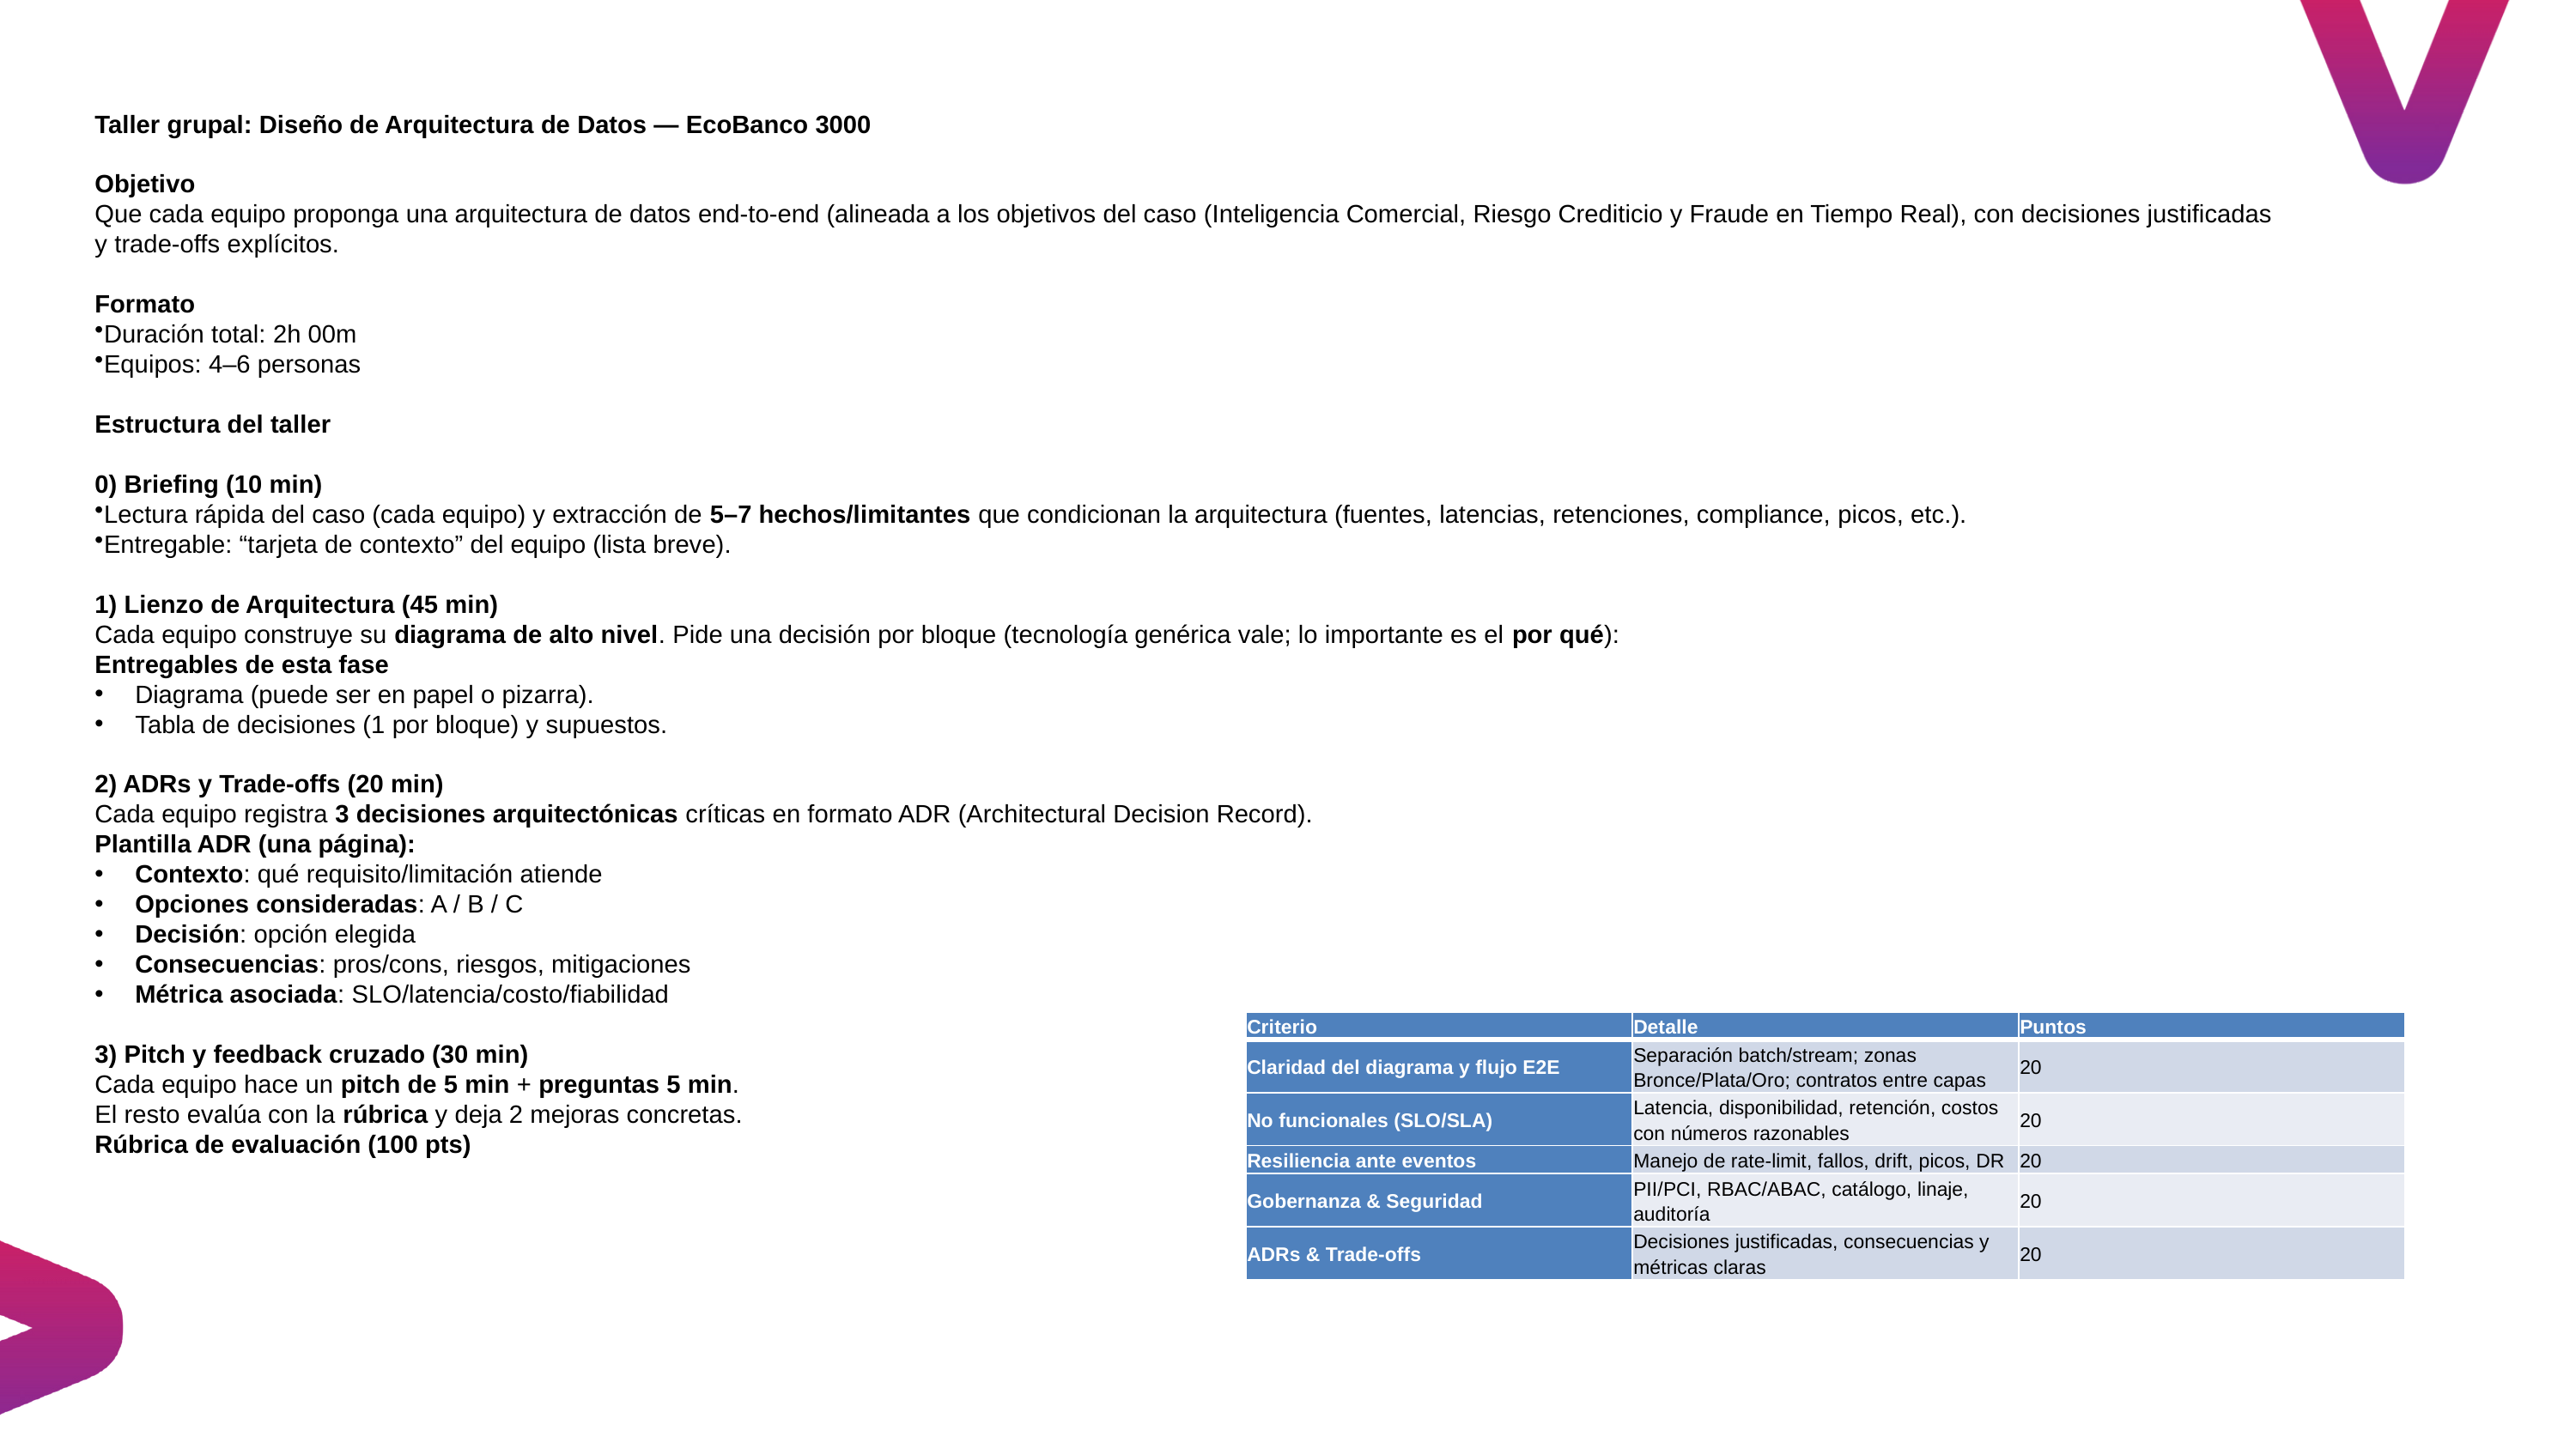

Taller grupal: Diseño de Arquitectura de Datos — EcoBanco 3000

Objetivo
Que cada equipo proponga una arquitectura de datos end-to-end (alineada a los objetivos del caso (Inteligencia Comercial, Riesgo Crediticio y Fraude en Tiempo Real), con decisiones justificadas y trade-offs explícitos.

Formato
Duración total: 2h 00m
Equipos: 4–6 personas

Estructura del taller

0) Briefing (10 min)
Lectura rápida del caso (cada equipo) y extracción de 5–7 hechos/limitantes que condicionan la arquitectura (fuentes, latencias, retenciones, compliance, picos, etc.).
Entregable: “tarjeta de contexto” del equipo (lista breve).

1) Lienzo de Arquitectura (45 min)
Cada equipo construye su diagrama de alto nivel. Pide una decisión por bloque (tecnología genérica vale; lo importante es el por qué):
Entregables de esta fase
Diagrama (puede ser en papel o pizarra).
Tabla de decisiones (1 por bloque) y supuestos.

2) ADRs y Trade-offs (20 min)
Cada equipo registra 3 decisiones arquitectónicas críticas en formato ADR (Architectural Decision Record).
Plantilla ADR (una página):
Contexto: qué requisito/limitación atiende
Opciones consideradas: A / B / C
Decisión: opción elegida
Consecuencias: pros/cons, riesgos, mitigaciones
Métrica asociada: SLO/latencia/costo/fiabilidad

3) Pitch y feedback cruzado (30 min)
Cada equipo hace un pitch de 5 min + preguntas 5 min.
El resto evalúa con la rúbrica y deja 2 mejoras concretas.
Rúbrica de evaluación (100 pts)
| Criterio | Detalle | Puntos |
| --- | --- | --- |
| Claridad del diagrama y flujo E2E | Separación batch/stream; zonas Bronce/Plata/Oro; contratos entre capas | 20 |
| No funcionales (SLO/SLA) | Latencia, disponibilidad, retención, costos con números razonables | 20 |
| Resiliencia ante eventos | Manejo de rate-limit, fallos, drift, picos, DR | 20 |
| Gobernanza & Seguridad | PII/PCI, RBAC/ABAC, catálogo, linaje, auditoría | 20 |
| ADRs & Trade-offs | Decisiones justificadas, consecuencias y métricas claras | 20 |